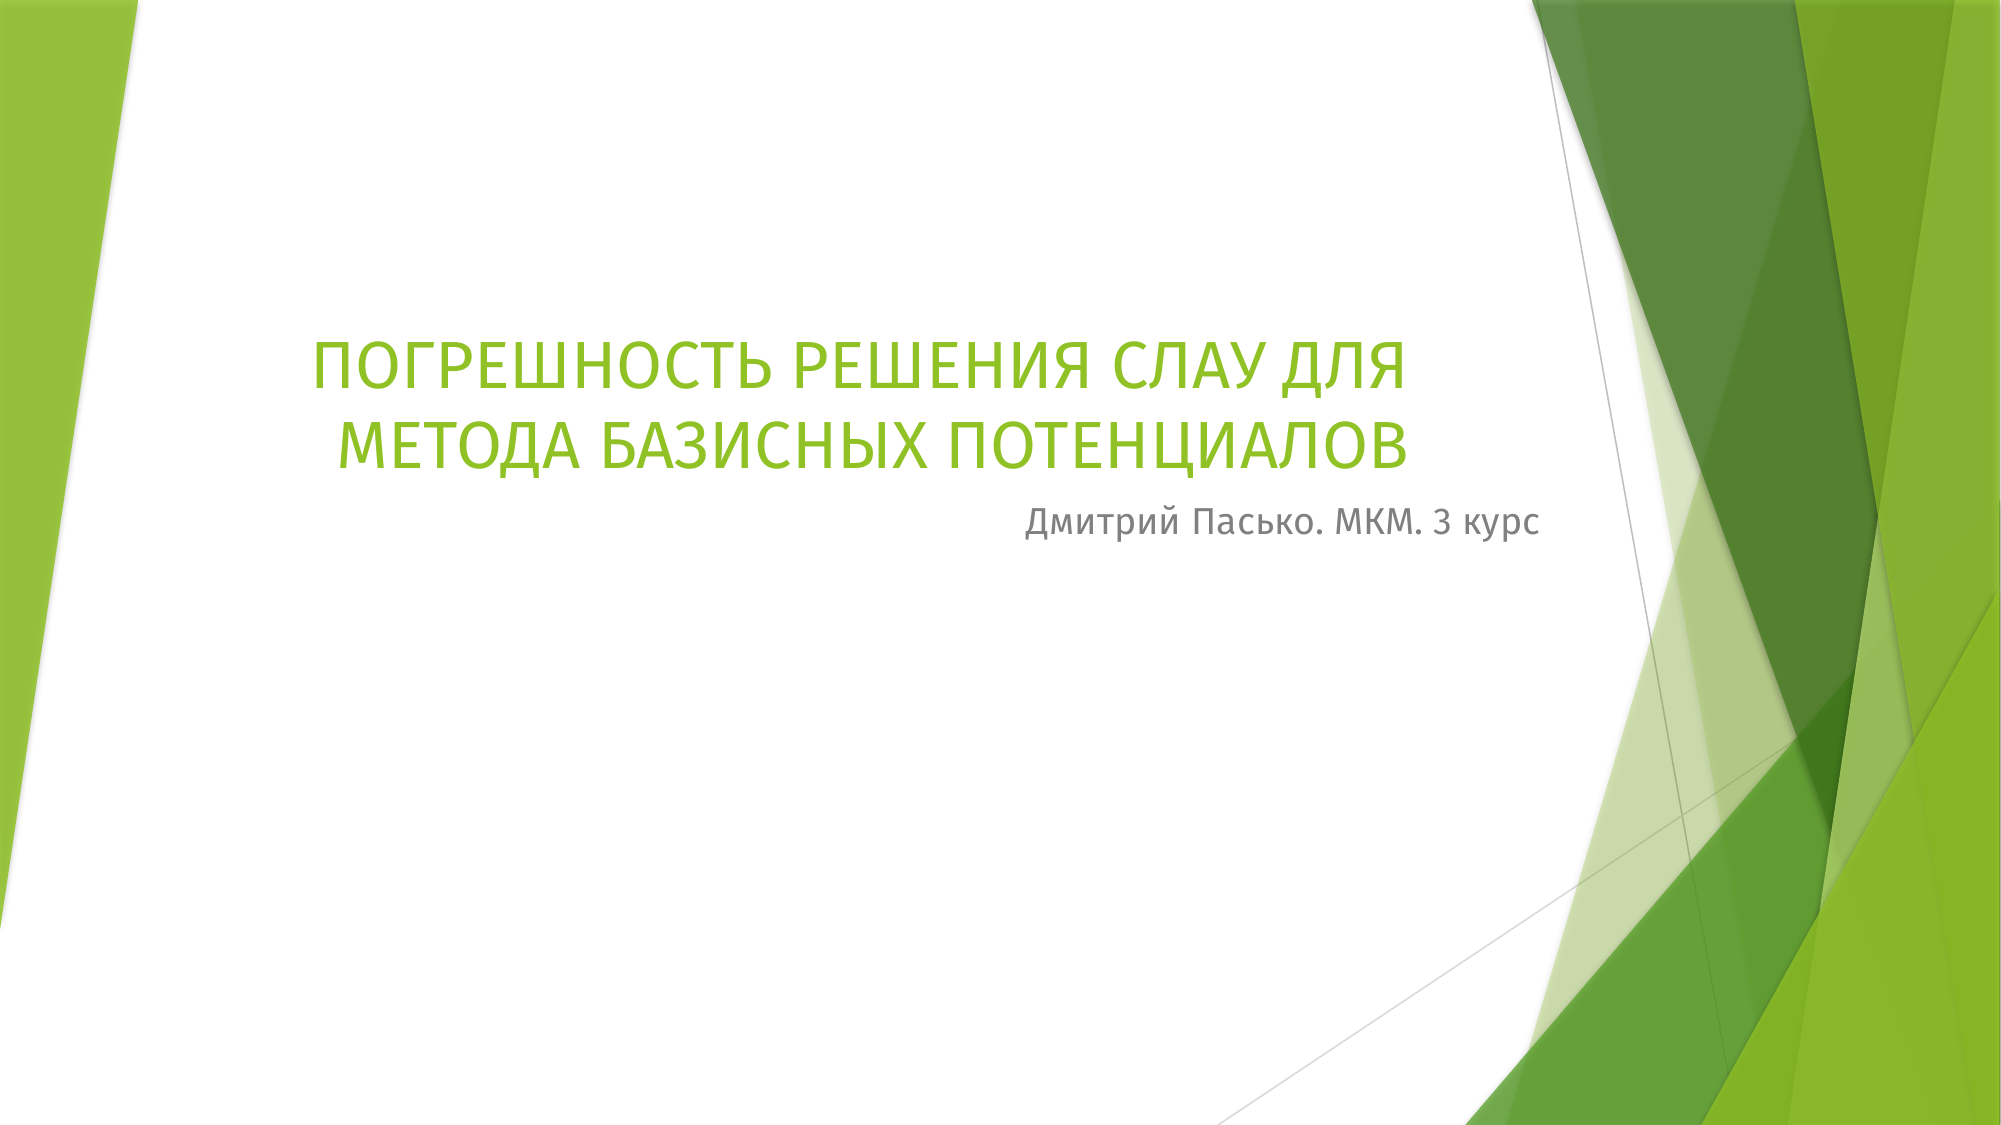

# ПОГРЕШНОСТЬ РЕШЕНИЯ СЛАУ ДЛЯ МЕТОДА БАЗИСНЫХ ПОТЕНЦИАЛОВ
Дмитрий Пасько. МКМ. 3 курс